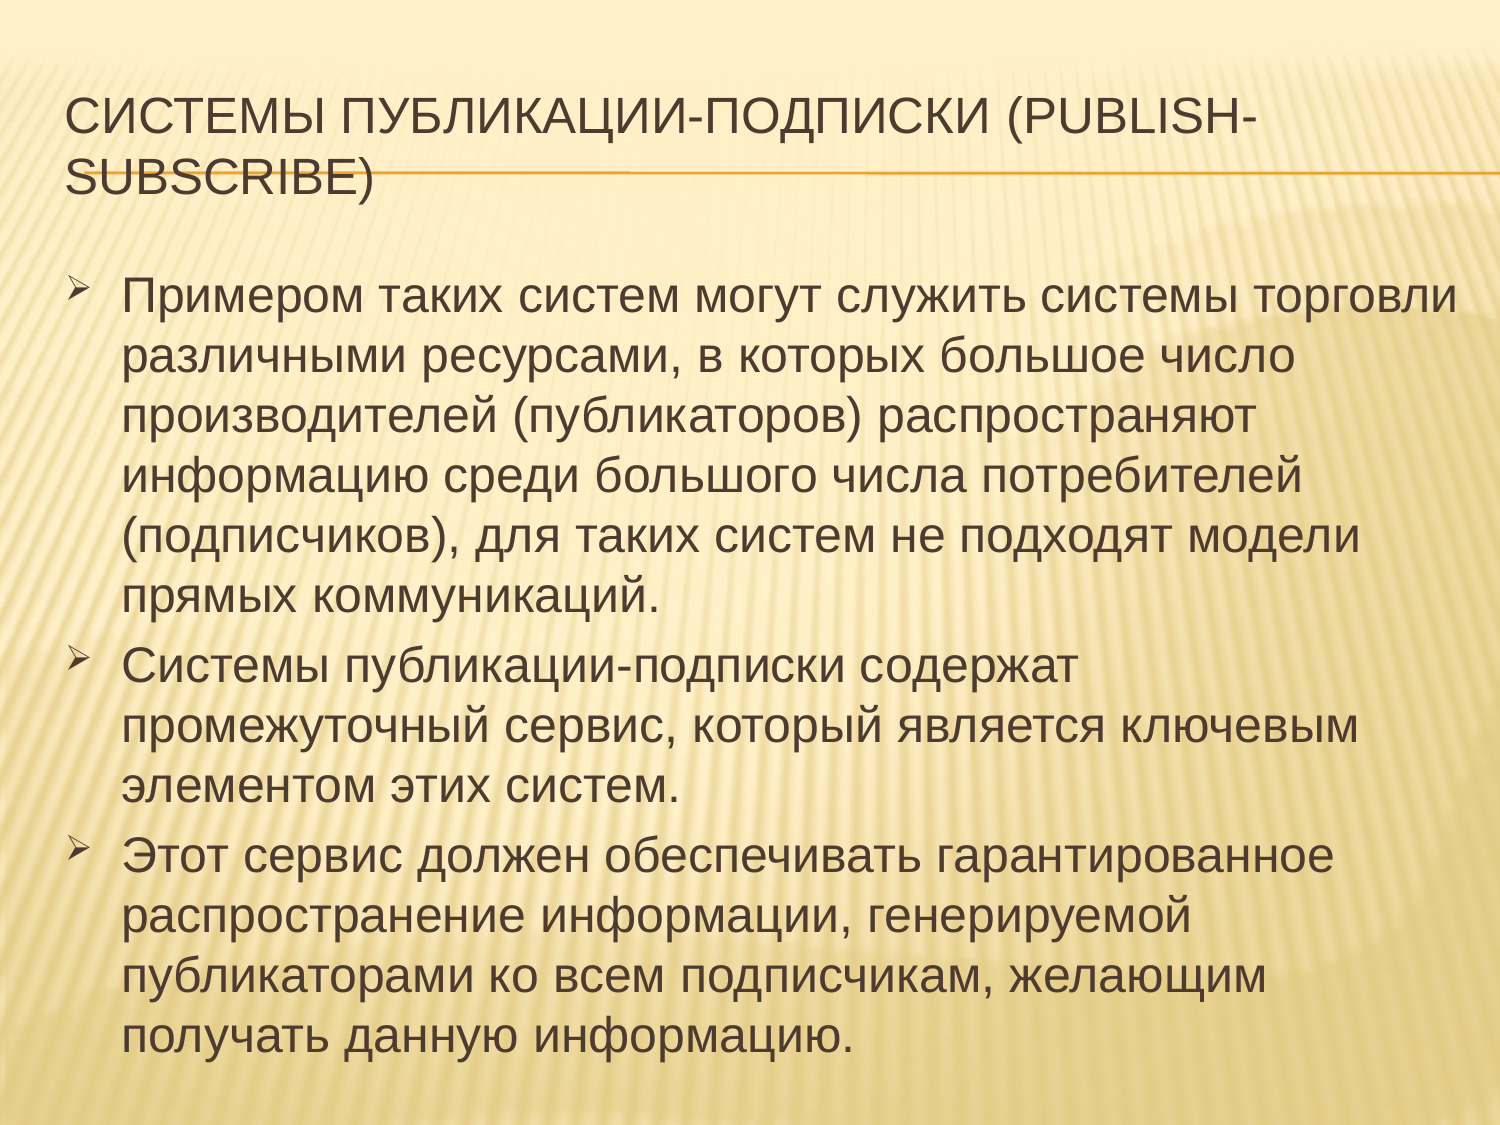

# Системы публикации-подписки (publish-subscribe)
Примером таких систем могут служить системы торговли различными ресурсами, в которых большое число производителей (публикаторов) распространяют информацию среди большого числа потребителей (подписчиков), для таких систем не подходят модели прямых коммуникаций.
Системы публикации-подписки содержат промежуточный сервис, который является ключевым элементом этих систем.
Этот сервис должен обеспечивать гарантированное распространение информации, генерируемой публикаторами ко всем подписчикам, желающим получать данную информацию.